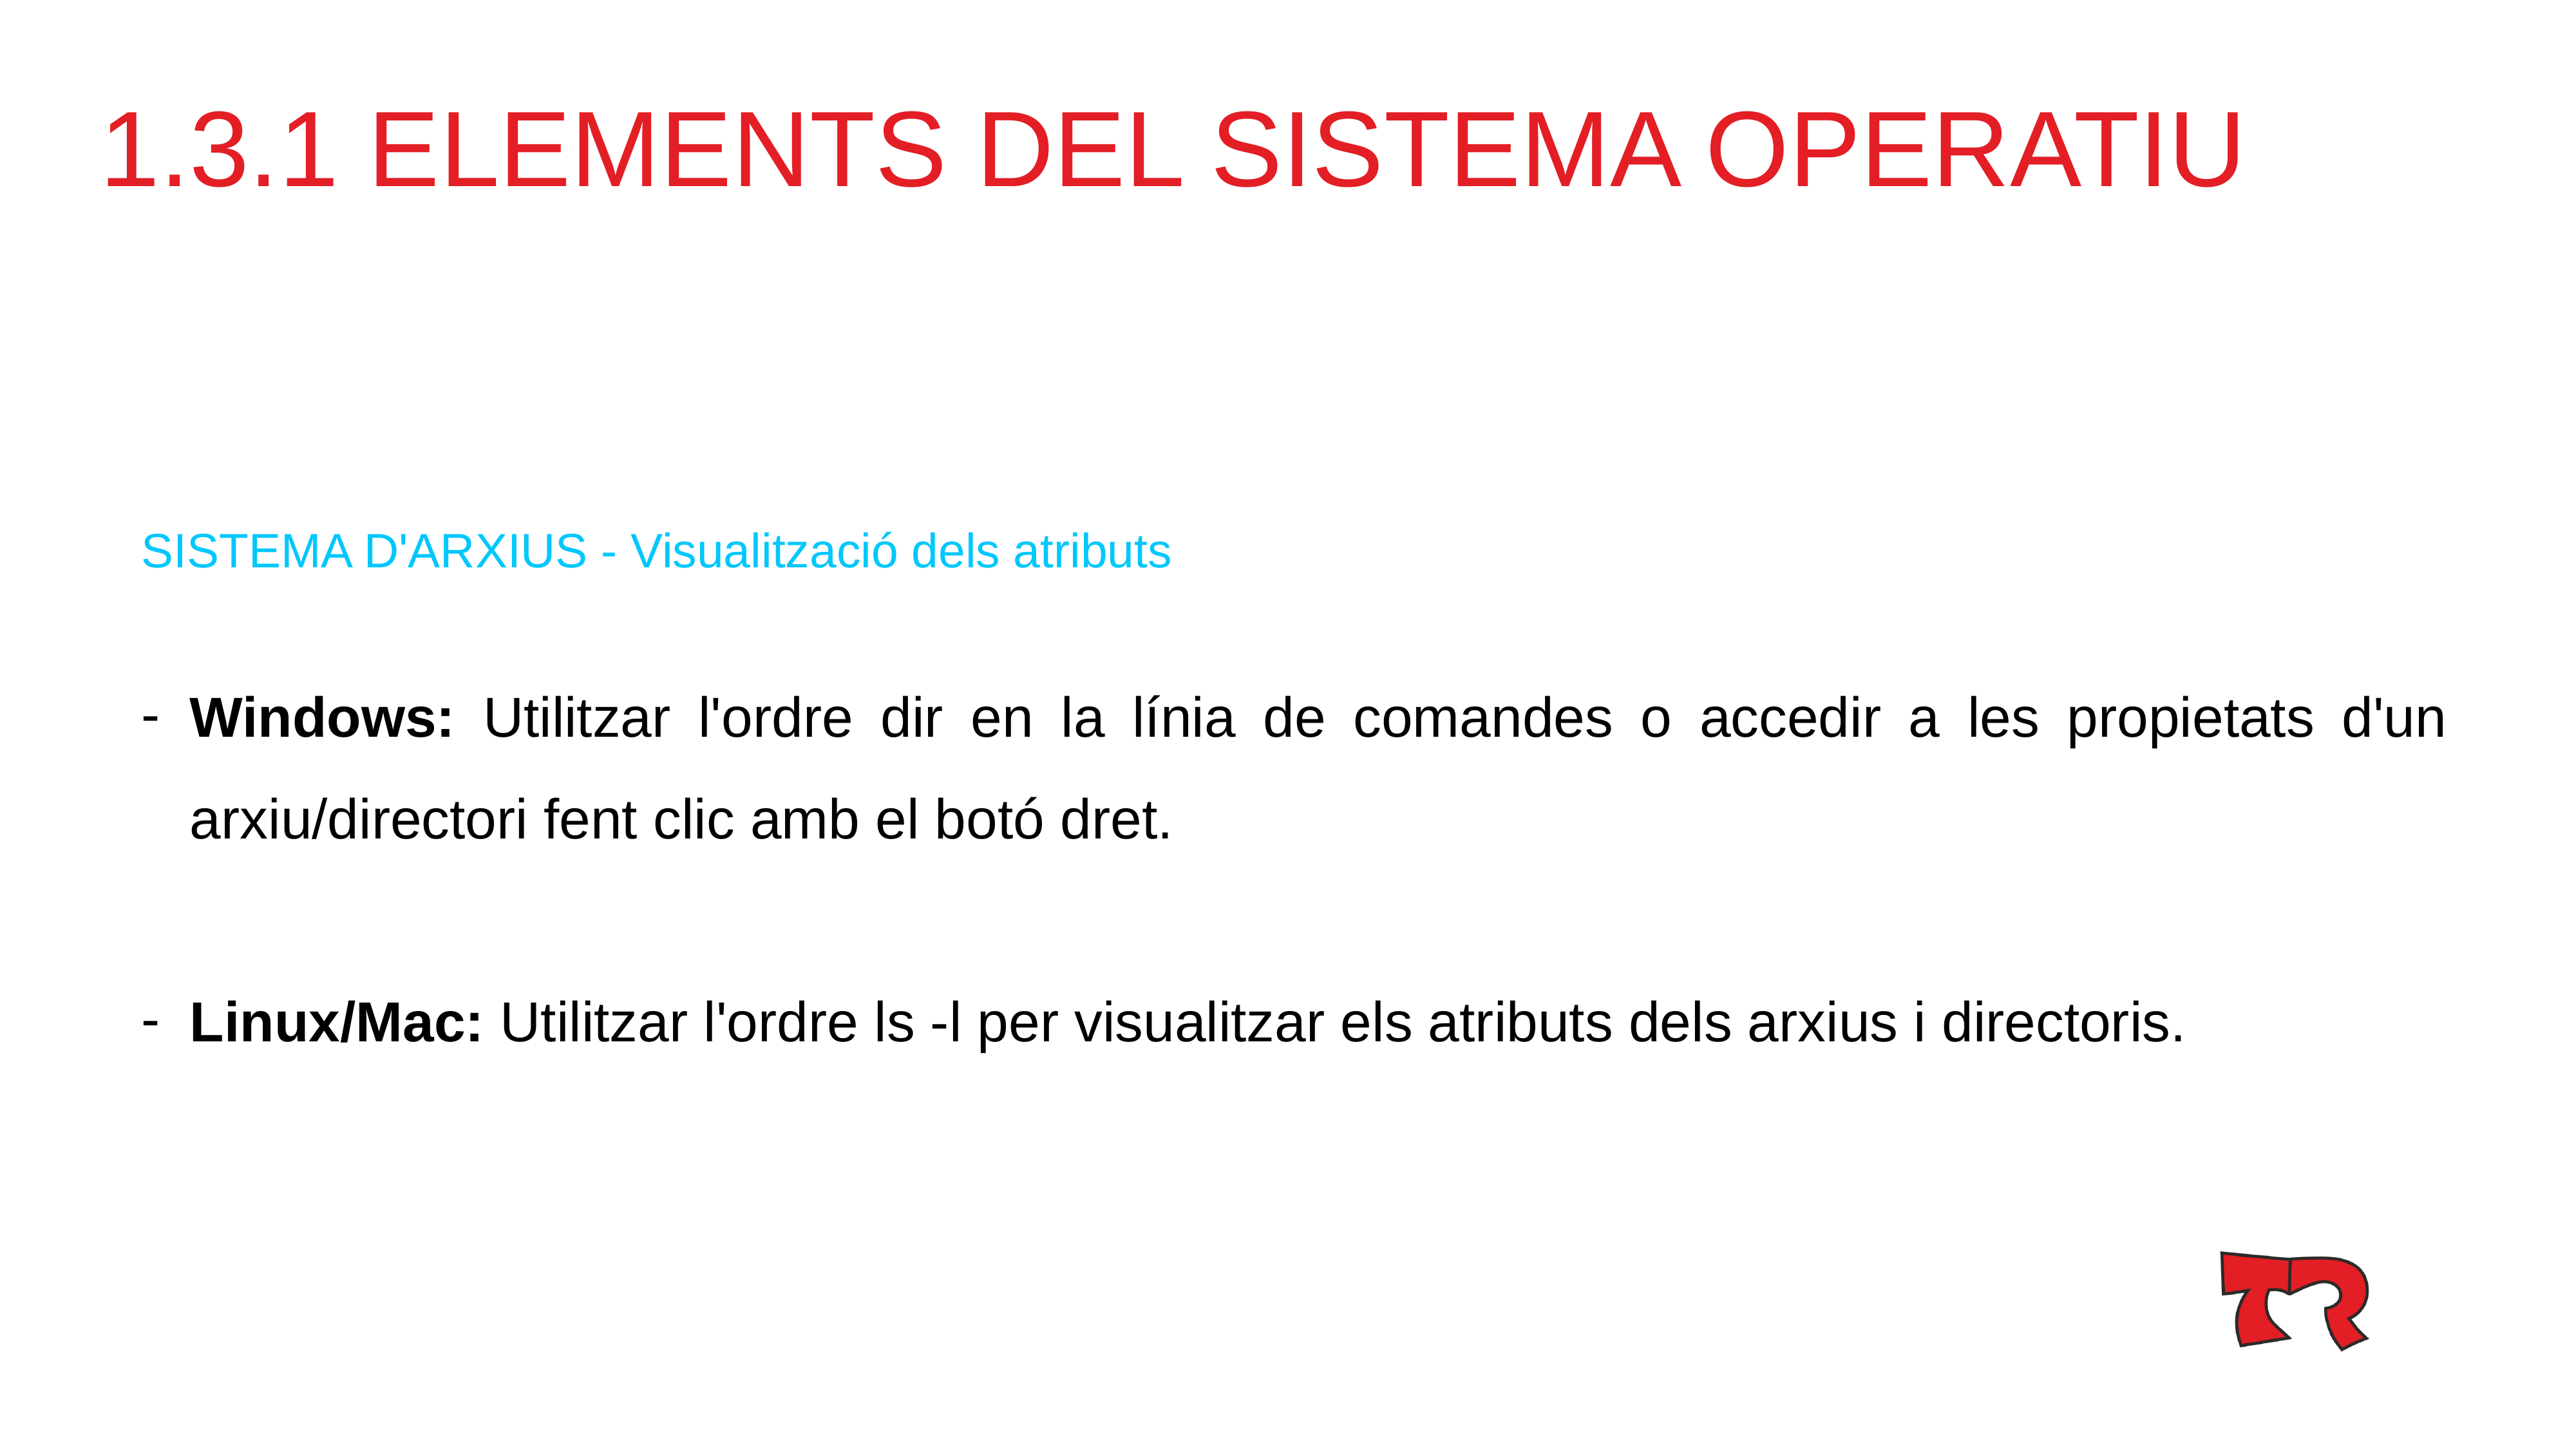

# 1.3.1 ELEMENTS DEL SISTEMA OPERATIU

SISTEMA D'ARXIUS - Visualització dels atributs

Windows: Utilitzar l'ordre dir en la línia de comandes o accedir a les propietats d'un arxiu/directori fent clic amb el botó dret.

Linux/Mac: Utilitzar l'ordre ls -l per visualitzar els atributs dels arxius i directoris.